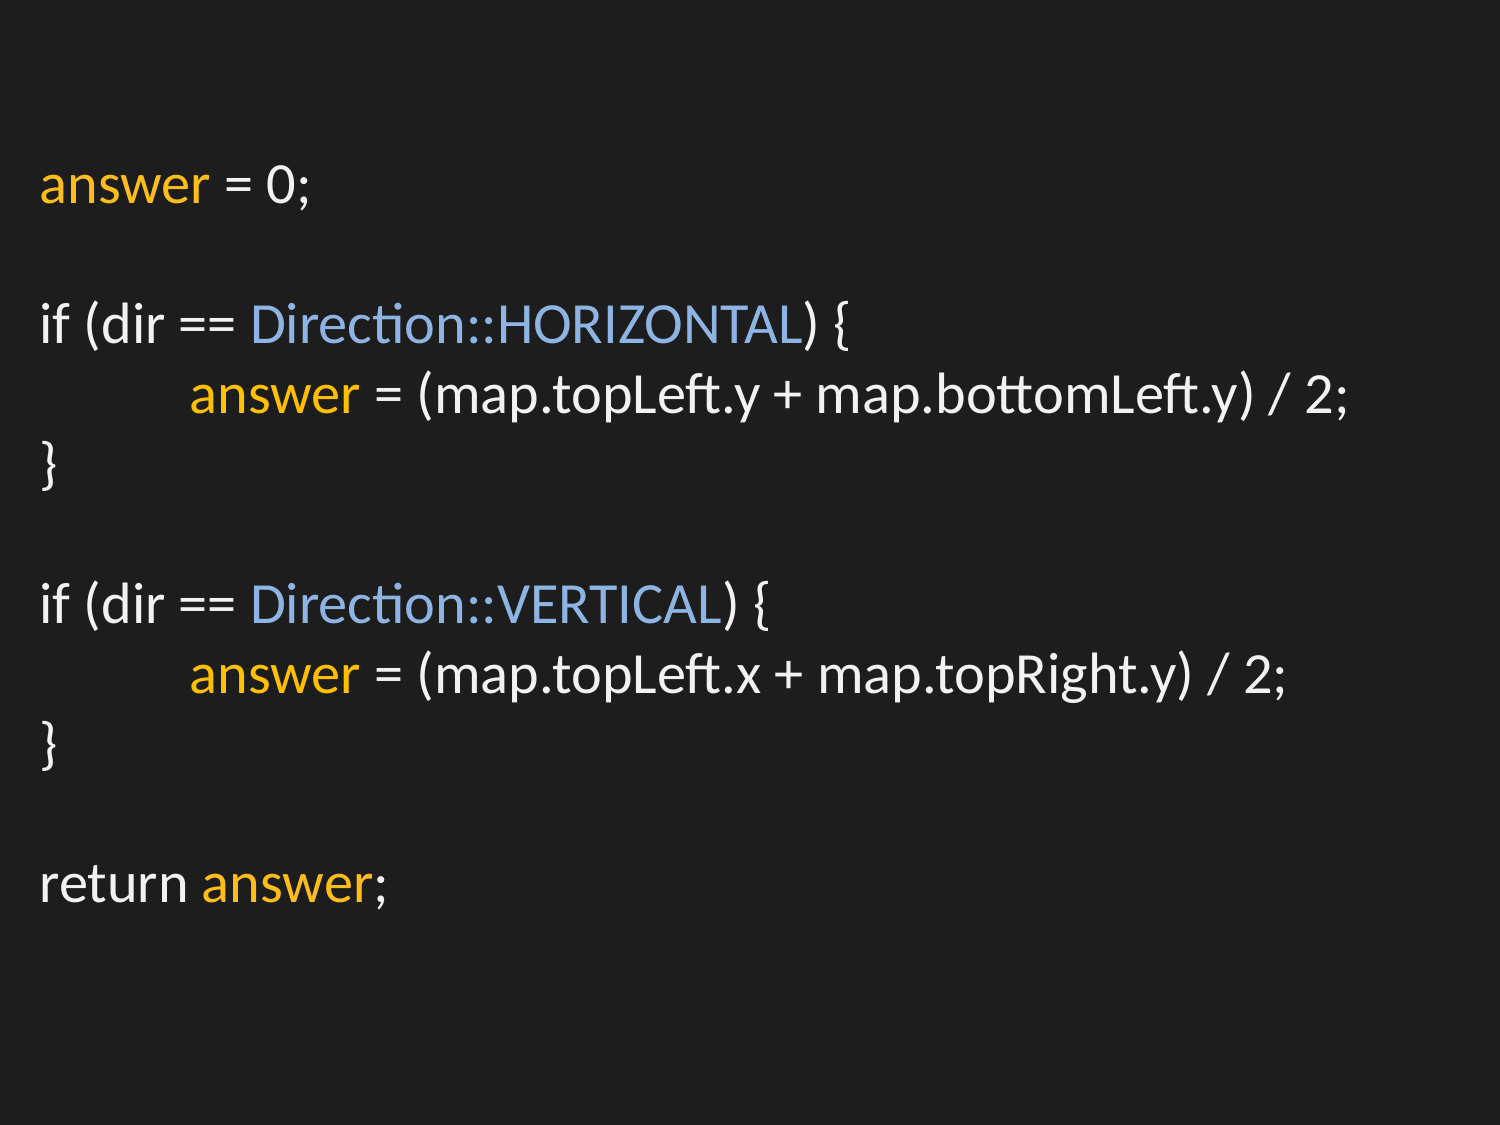

answer = 0;

if (dir == Direction::HORIZONTAL) {
	answer = (map.topLeft.y + map.bottomLeft.y) / 2;
}

if (dir == Direction::VERTICAL) {
	answer = (map.topLeft.x + map.topRight.y) / 2;
}

return answer;